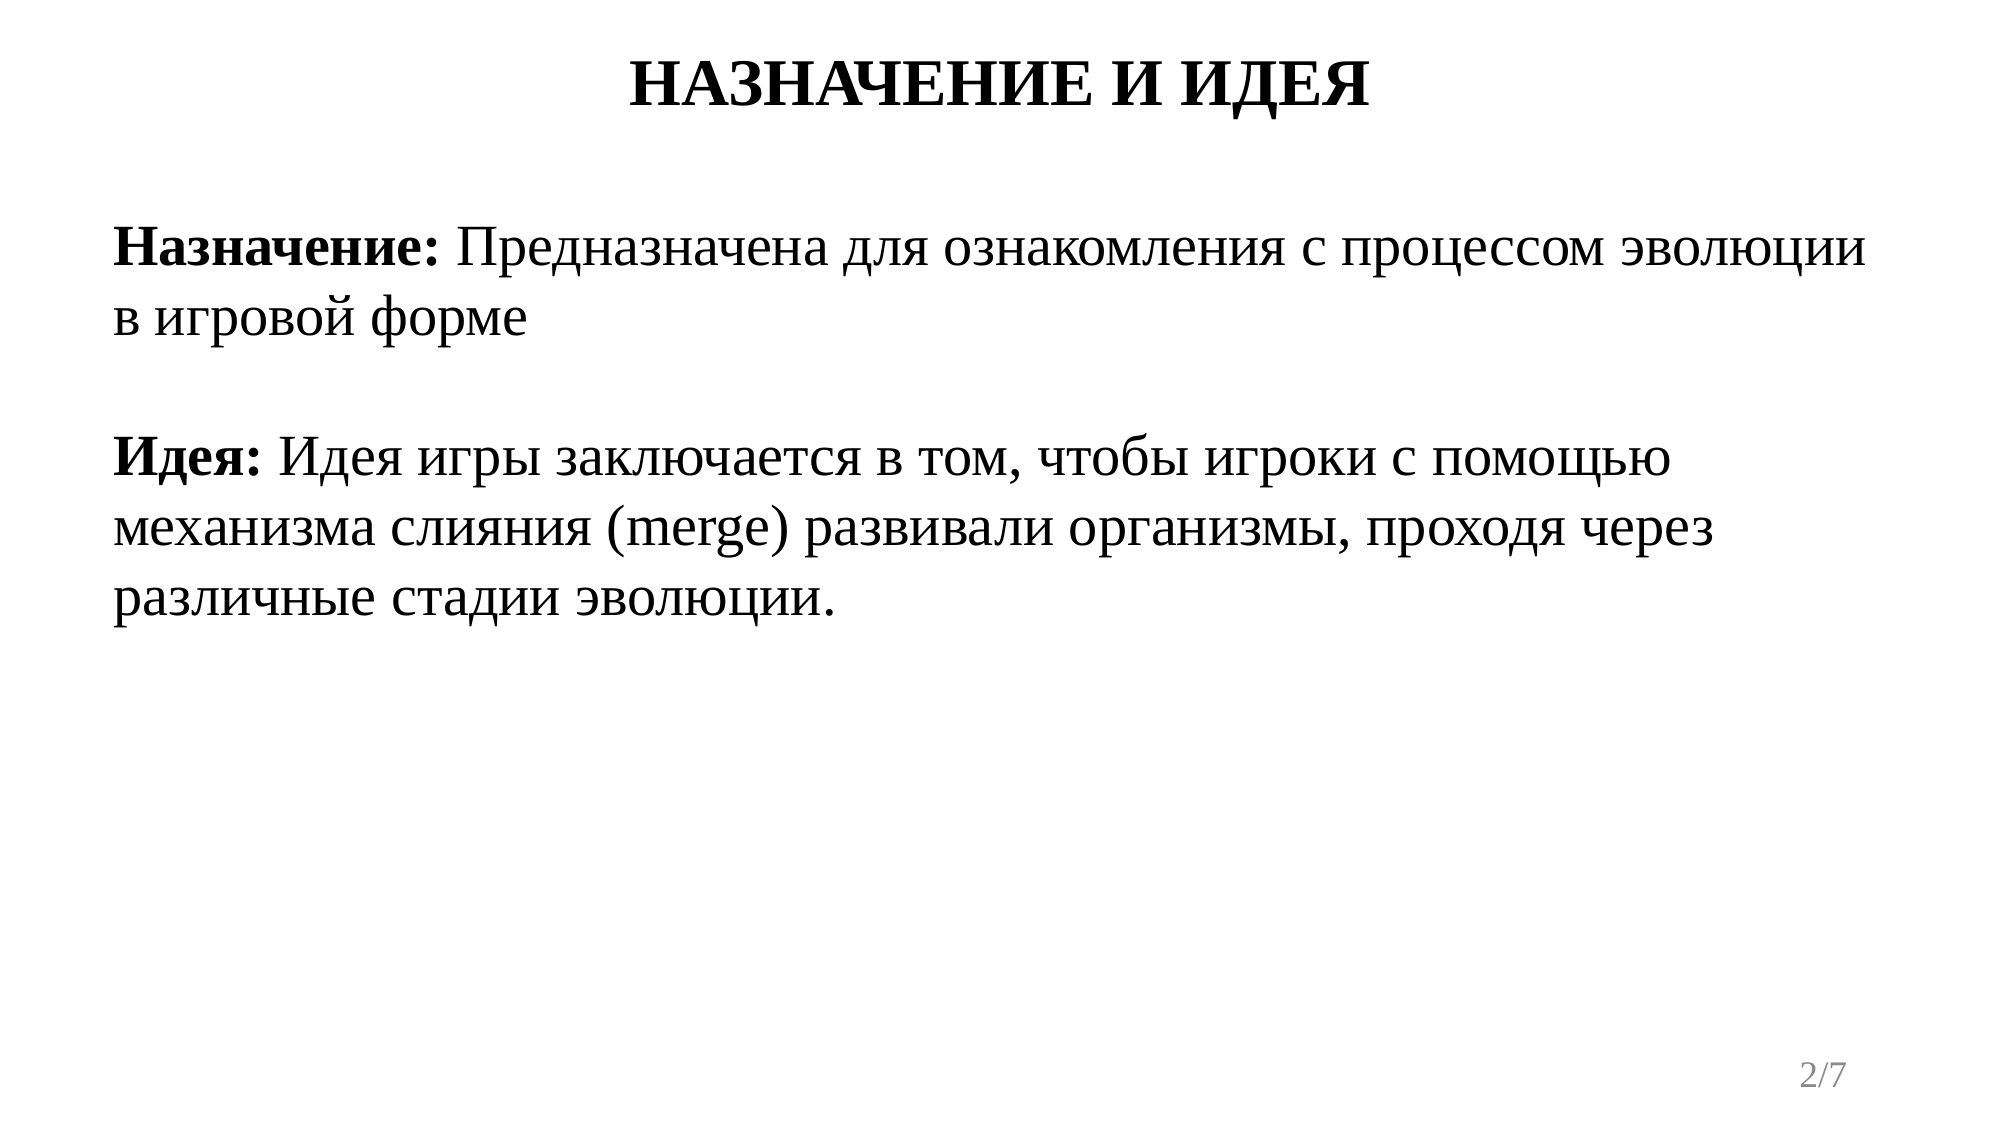

# НАЗНАЧЕНИЕ И ИДЕЯ
Назначение: Предназначена для ознакомления с процессом эволюции в игровой форме

Идея: Идея игры заключается в том, чтобы игроки с помощью механизма слияния (merge) развивали организмы, проходя через различные стадии эволюции.
2/7